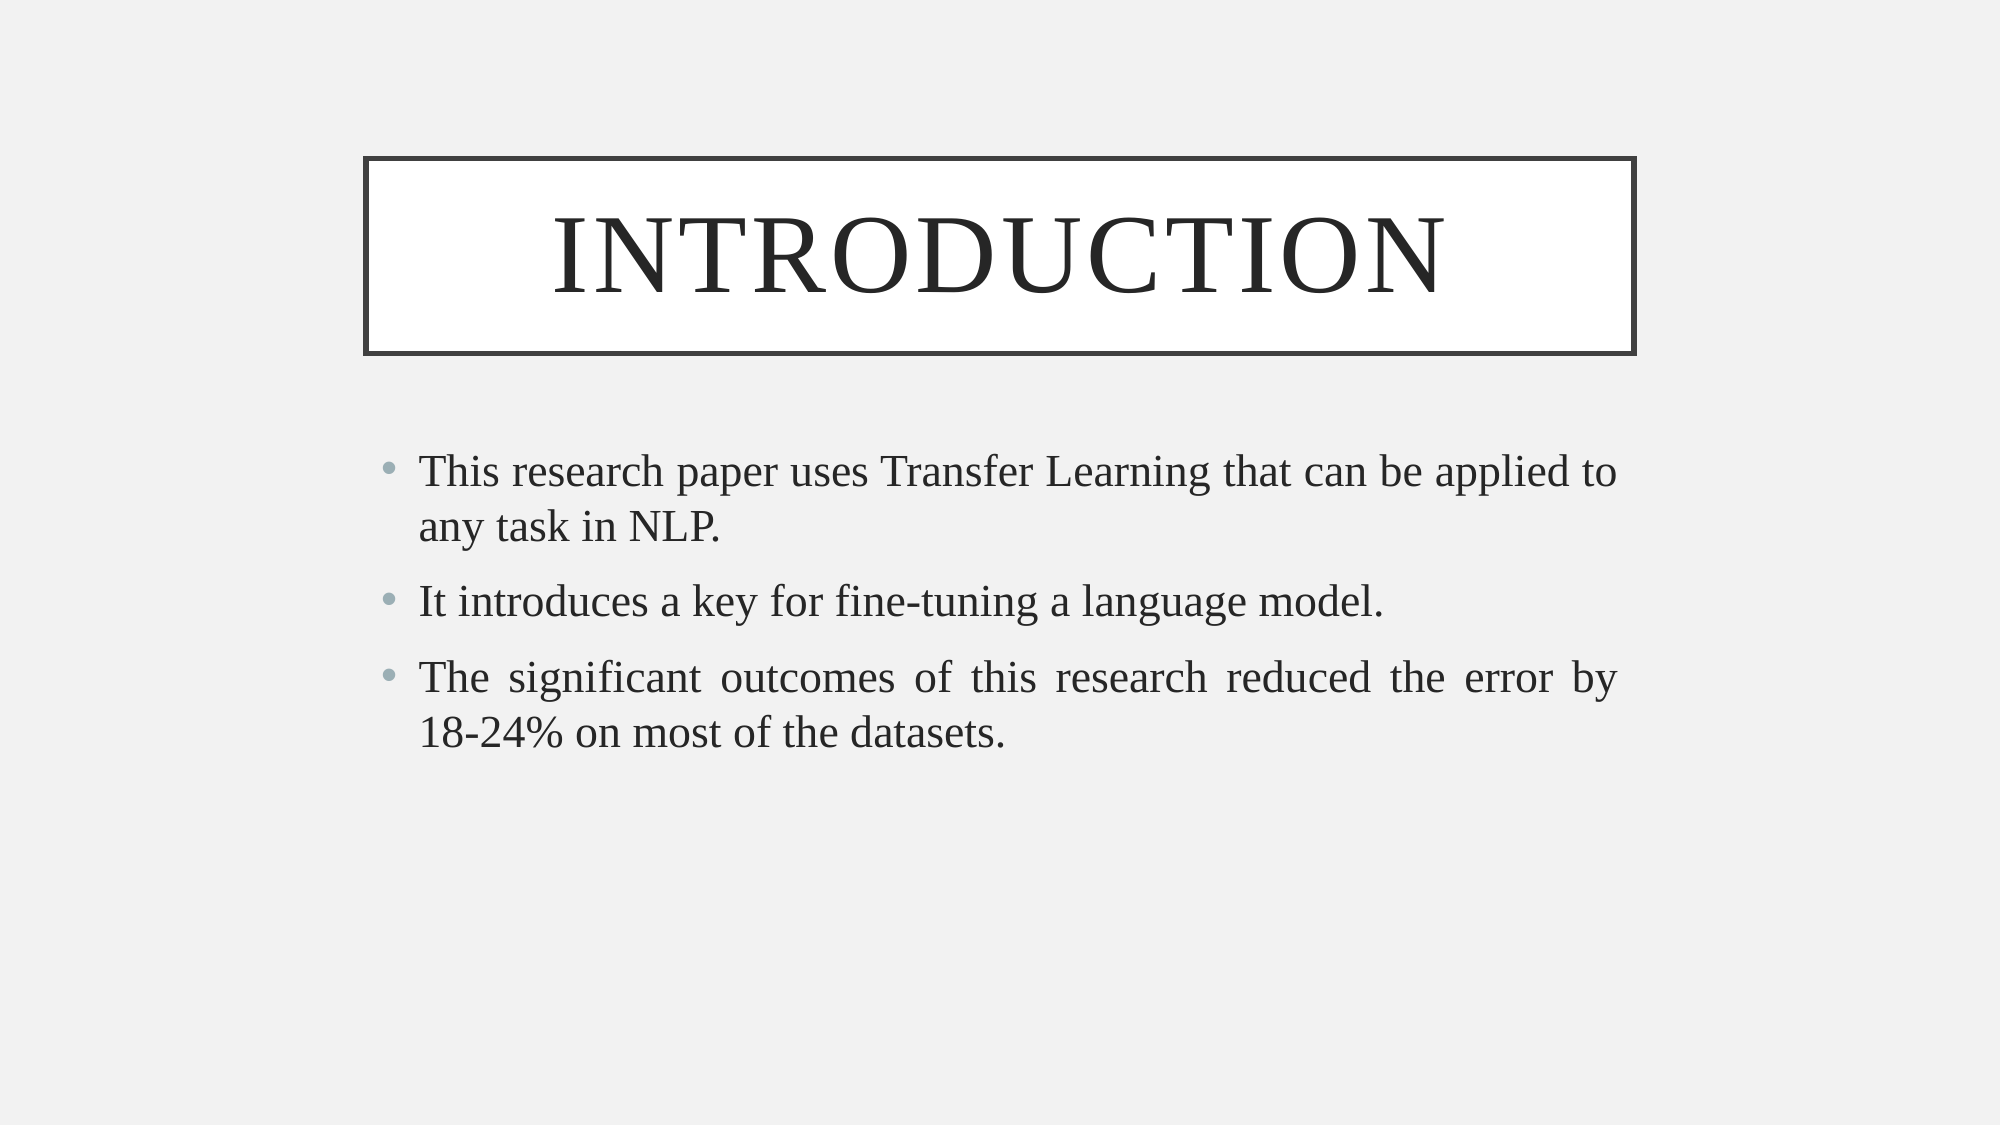

# INTRODUCTION
This research paper uses Transfer Learning that can be applied to any task in NLP.
It introduces a key for fine-tuning a language model.
The significant outcomes of this research reduced the error by 18-24% on most of the datasets.